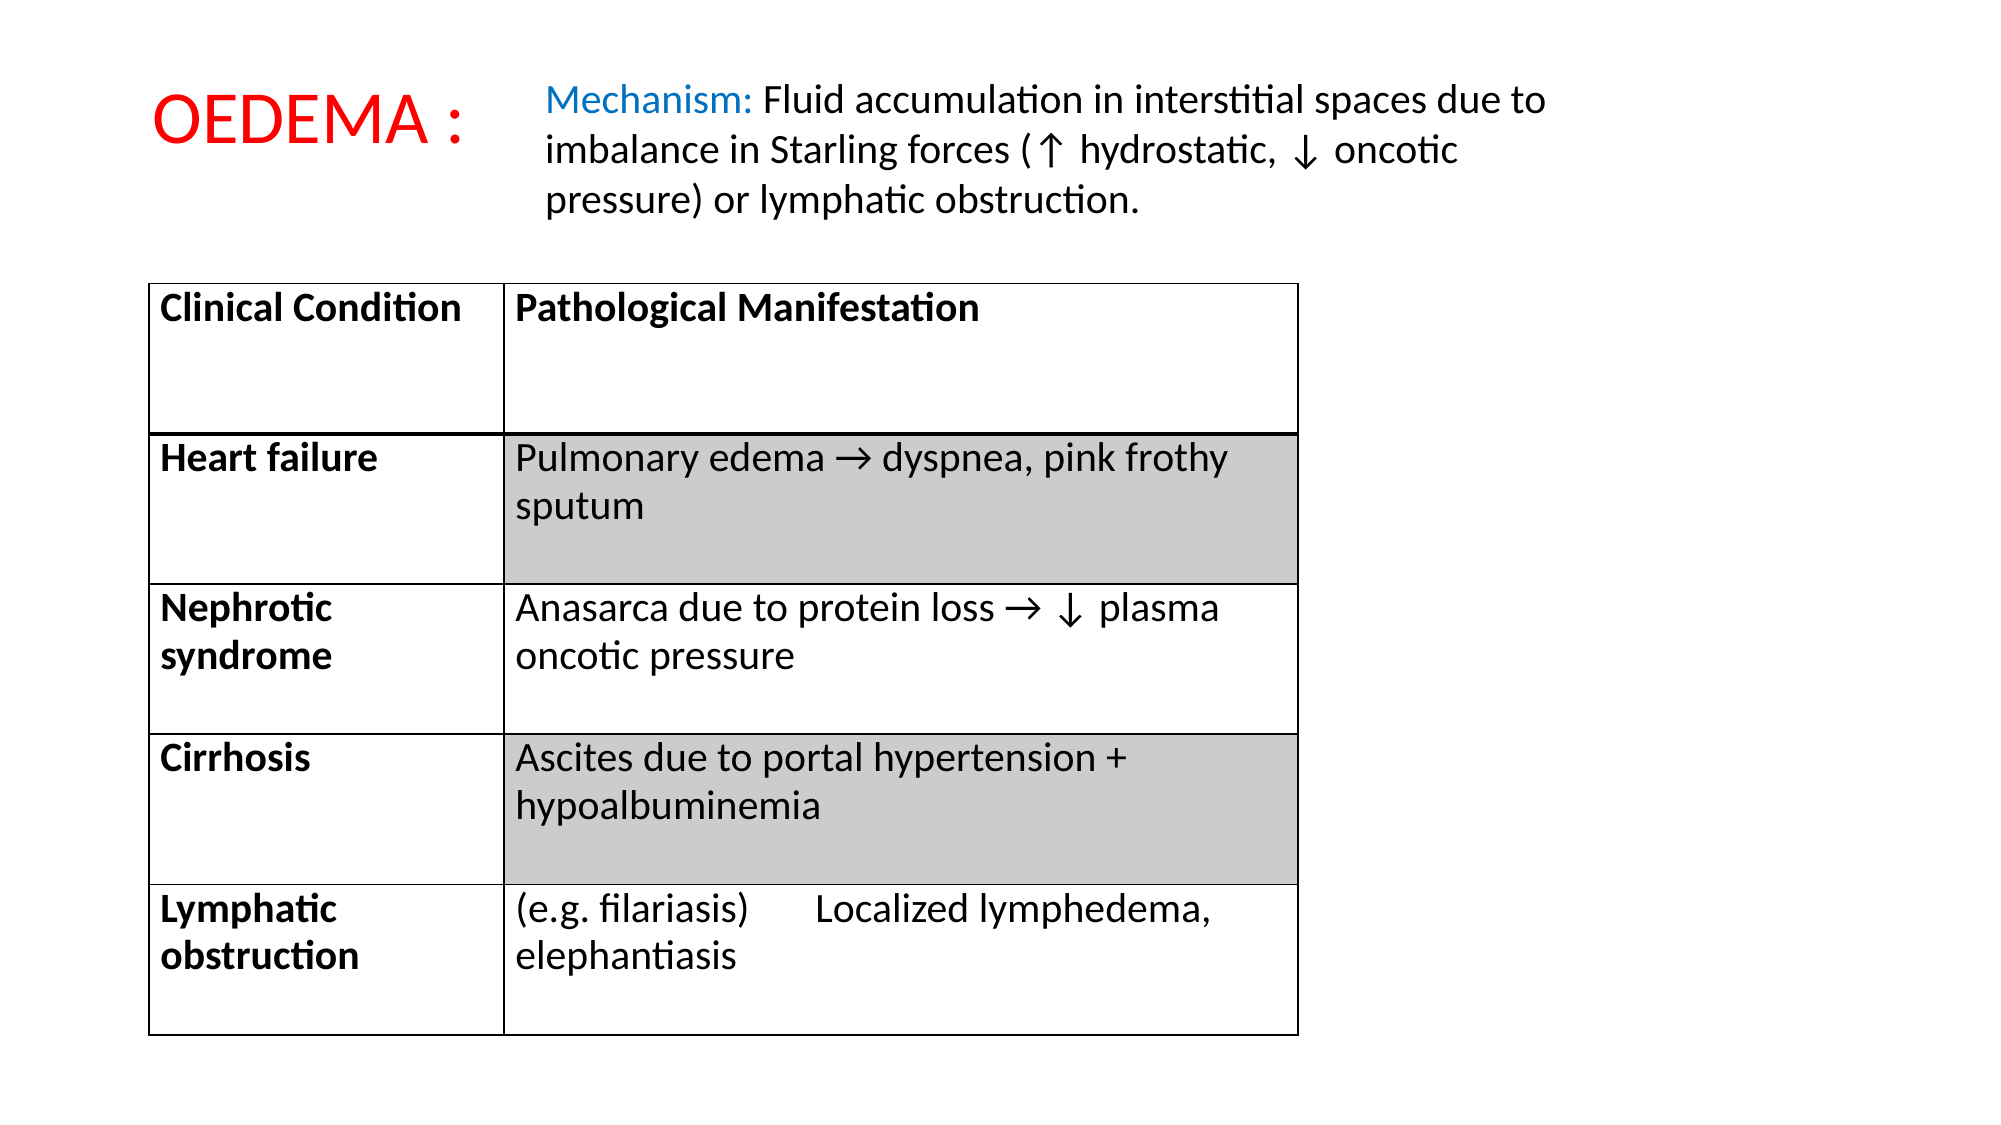

# OEDEMA :
Mechanism: Fluid accumulation in interstitial spaces due to imbalance in Starling forces (↑ hydrostatic, ↓ oncotic pressure) or lymphatic obstruction.
| Clinical Condition | Pathological Manifestation |
| --- | --- |
| Heart failure | Pulmonary edema → dyspnea, pink frothy sputum |
| Nephrotic syndrome | Anasarca due to protein loss → ↓ plasma oncotic pressure |
| Cirrhosis | Ascites due to portal hypertension + hypoalbuminemia |
| Lymphatic obstruction | (e.g. filariasis) Localized lymphedema, elephantiasis |